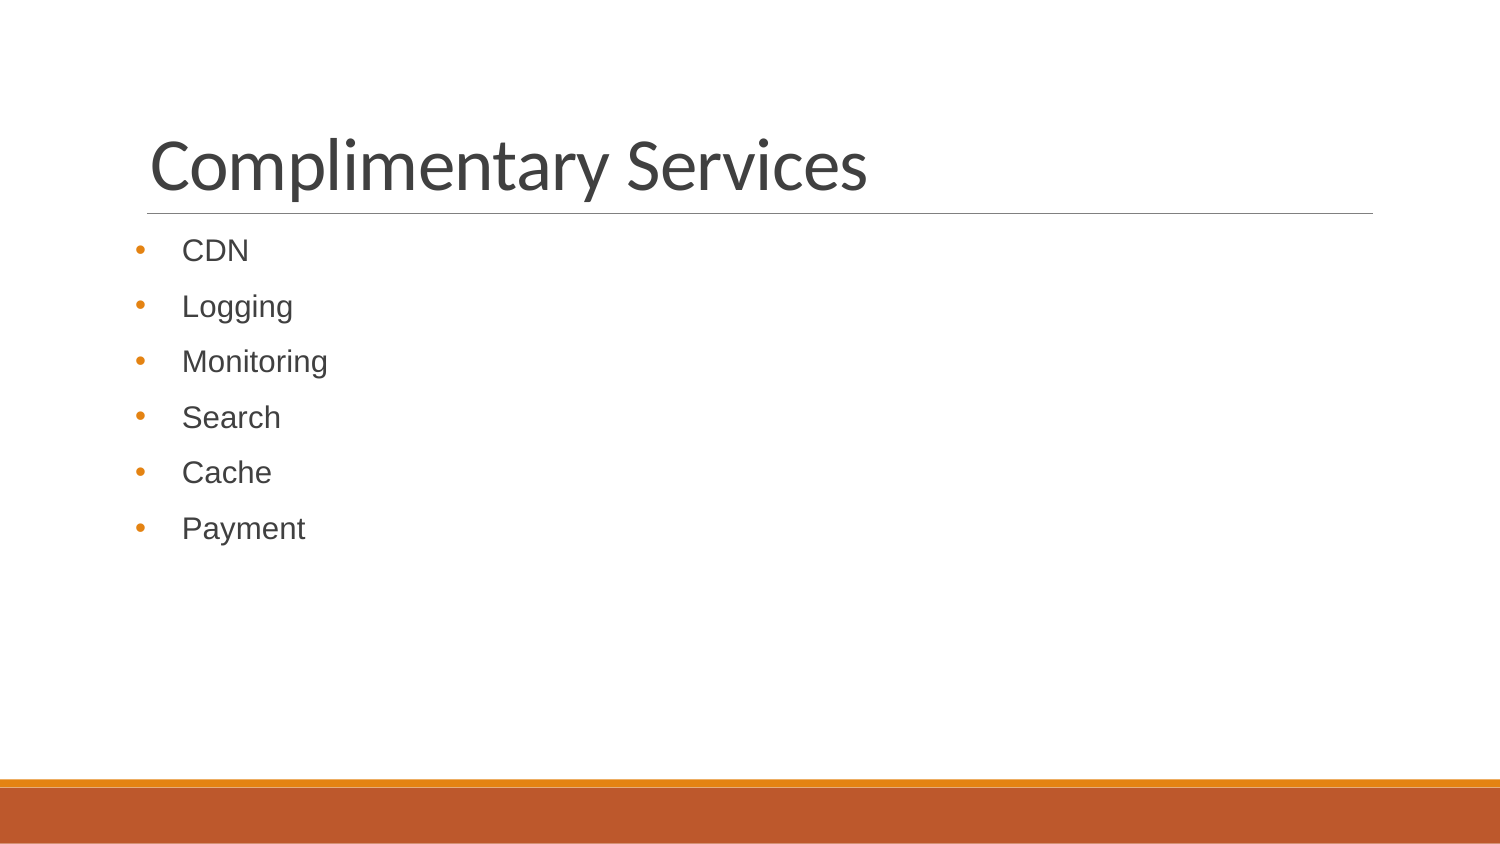

# Complimentary Services
CDN
Logging
Monitoring
Search
Cache
Payment